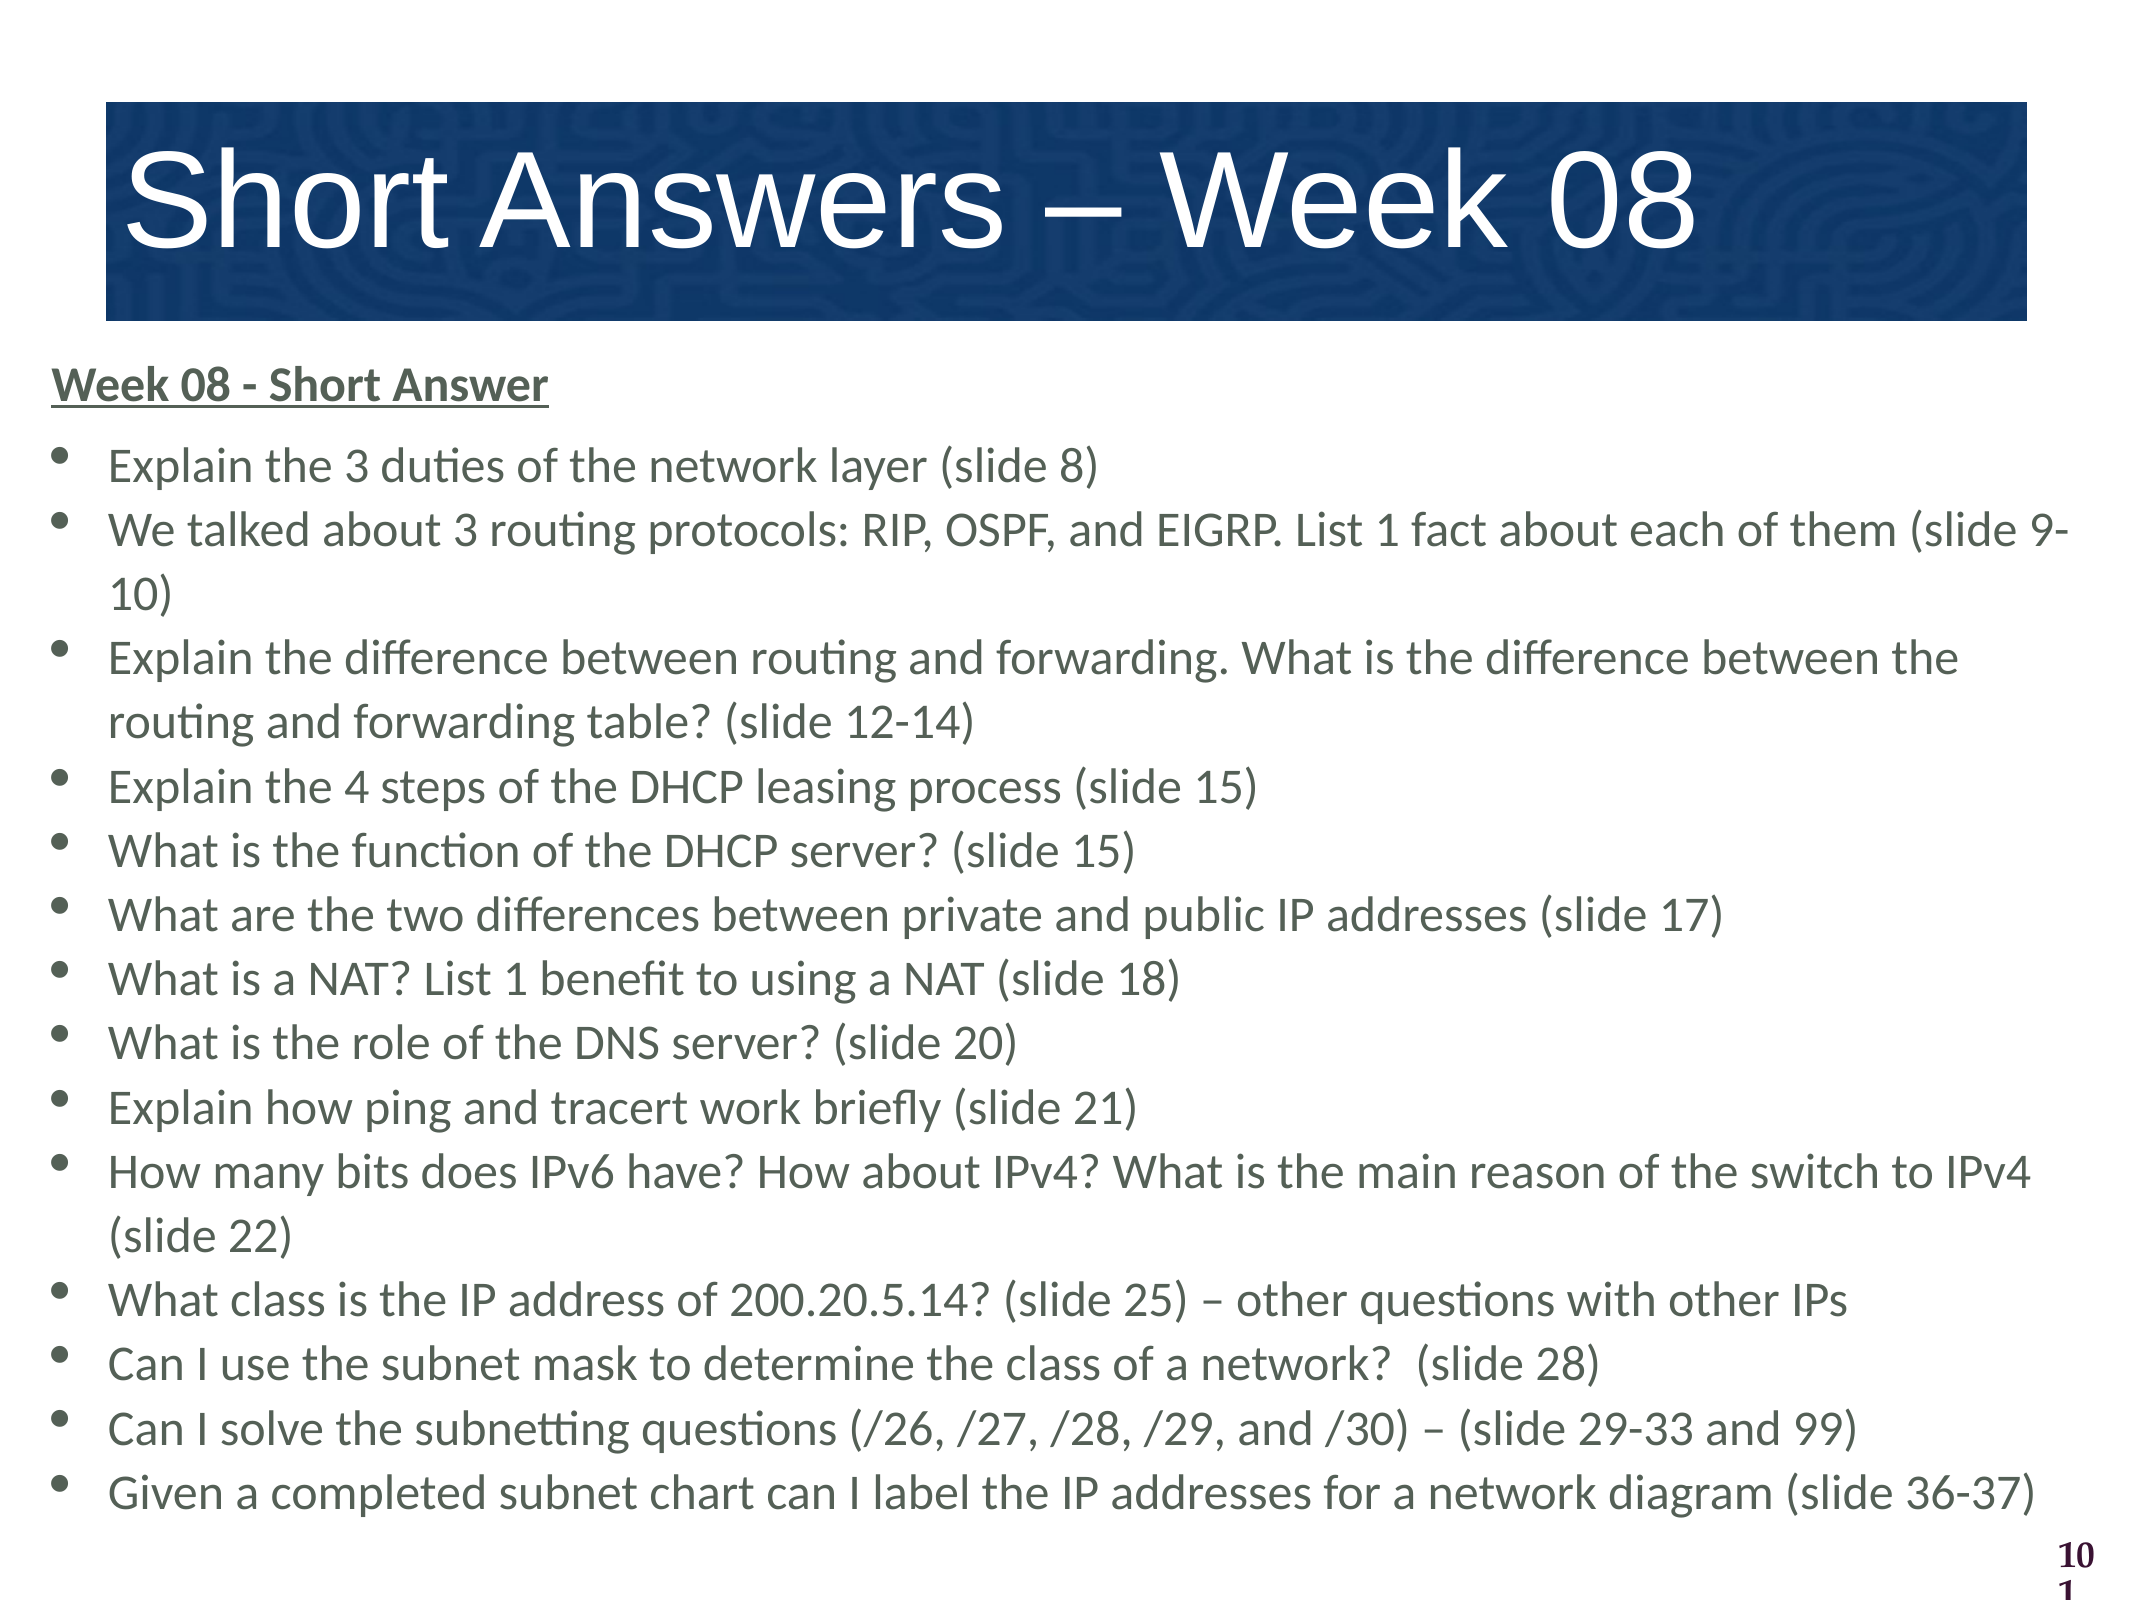

Short Answers – Week 08
Week 08 - Short Answer
Explain the 3 duties of the network layer (slide 8)
We talked about 3 routing protocols: RIP, OSPF, and EIGRP. List 1 fact about each of them (slide 9-10)
Explain the difference between routing and forwarding. What is the difference between the routing and forwarding table? (slide 12-14)
Explain the 4 steps of the DHCP leasing process (slide 15)
What is the function of the DHCP server? (slide 15)
What are the two differences between private and public IP addresses (slide 17)
What is a NAT? List 1 benefit to using a NAT (slide 18)
What is the role of the DNS server? (slide 20)
Explain how ping and tracert work briefly (slide 21)
How many bits does IPv6 have? How about IPv4? What is the main reason of the switch to IPv4 (slide 22)
What class is the IP address of 200.20.5.14? (slide 25) – other questions with other IPs
Can I use the subnet mask to determine the class of a network?  (slide 28)
Can I solve the subnetting questions (/26, /27, /28, /29, and /30) – (slide 29-33 and 99)
Given a completed subnet chart can I label the IP addresses for a network diagram (slide 36-37)

101